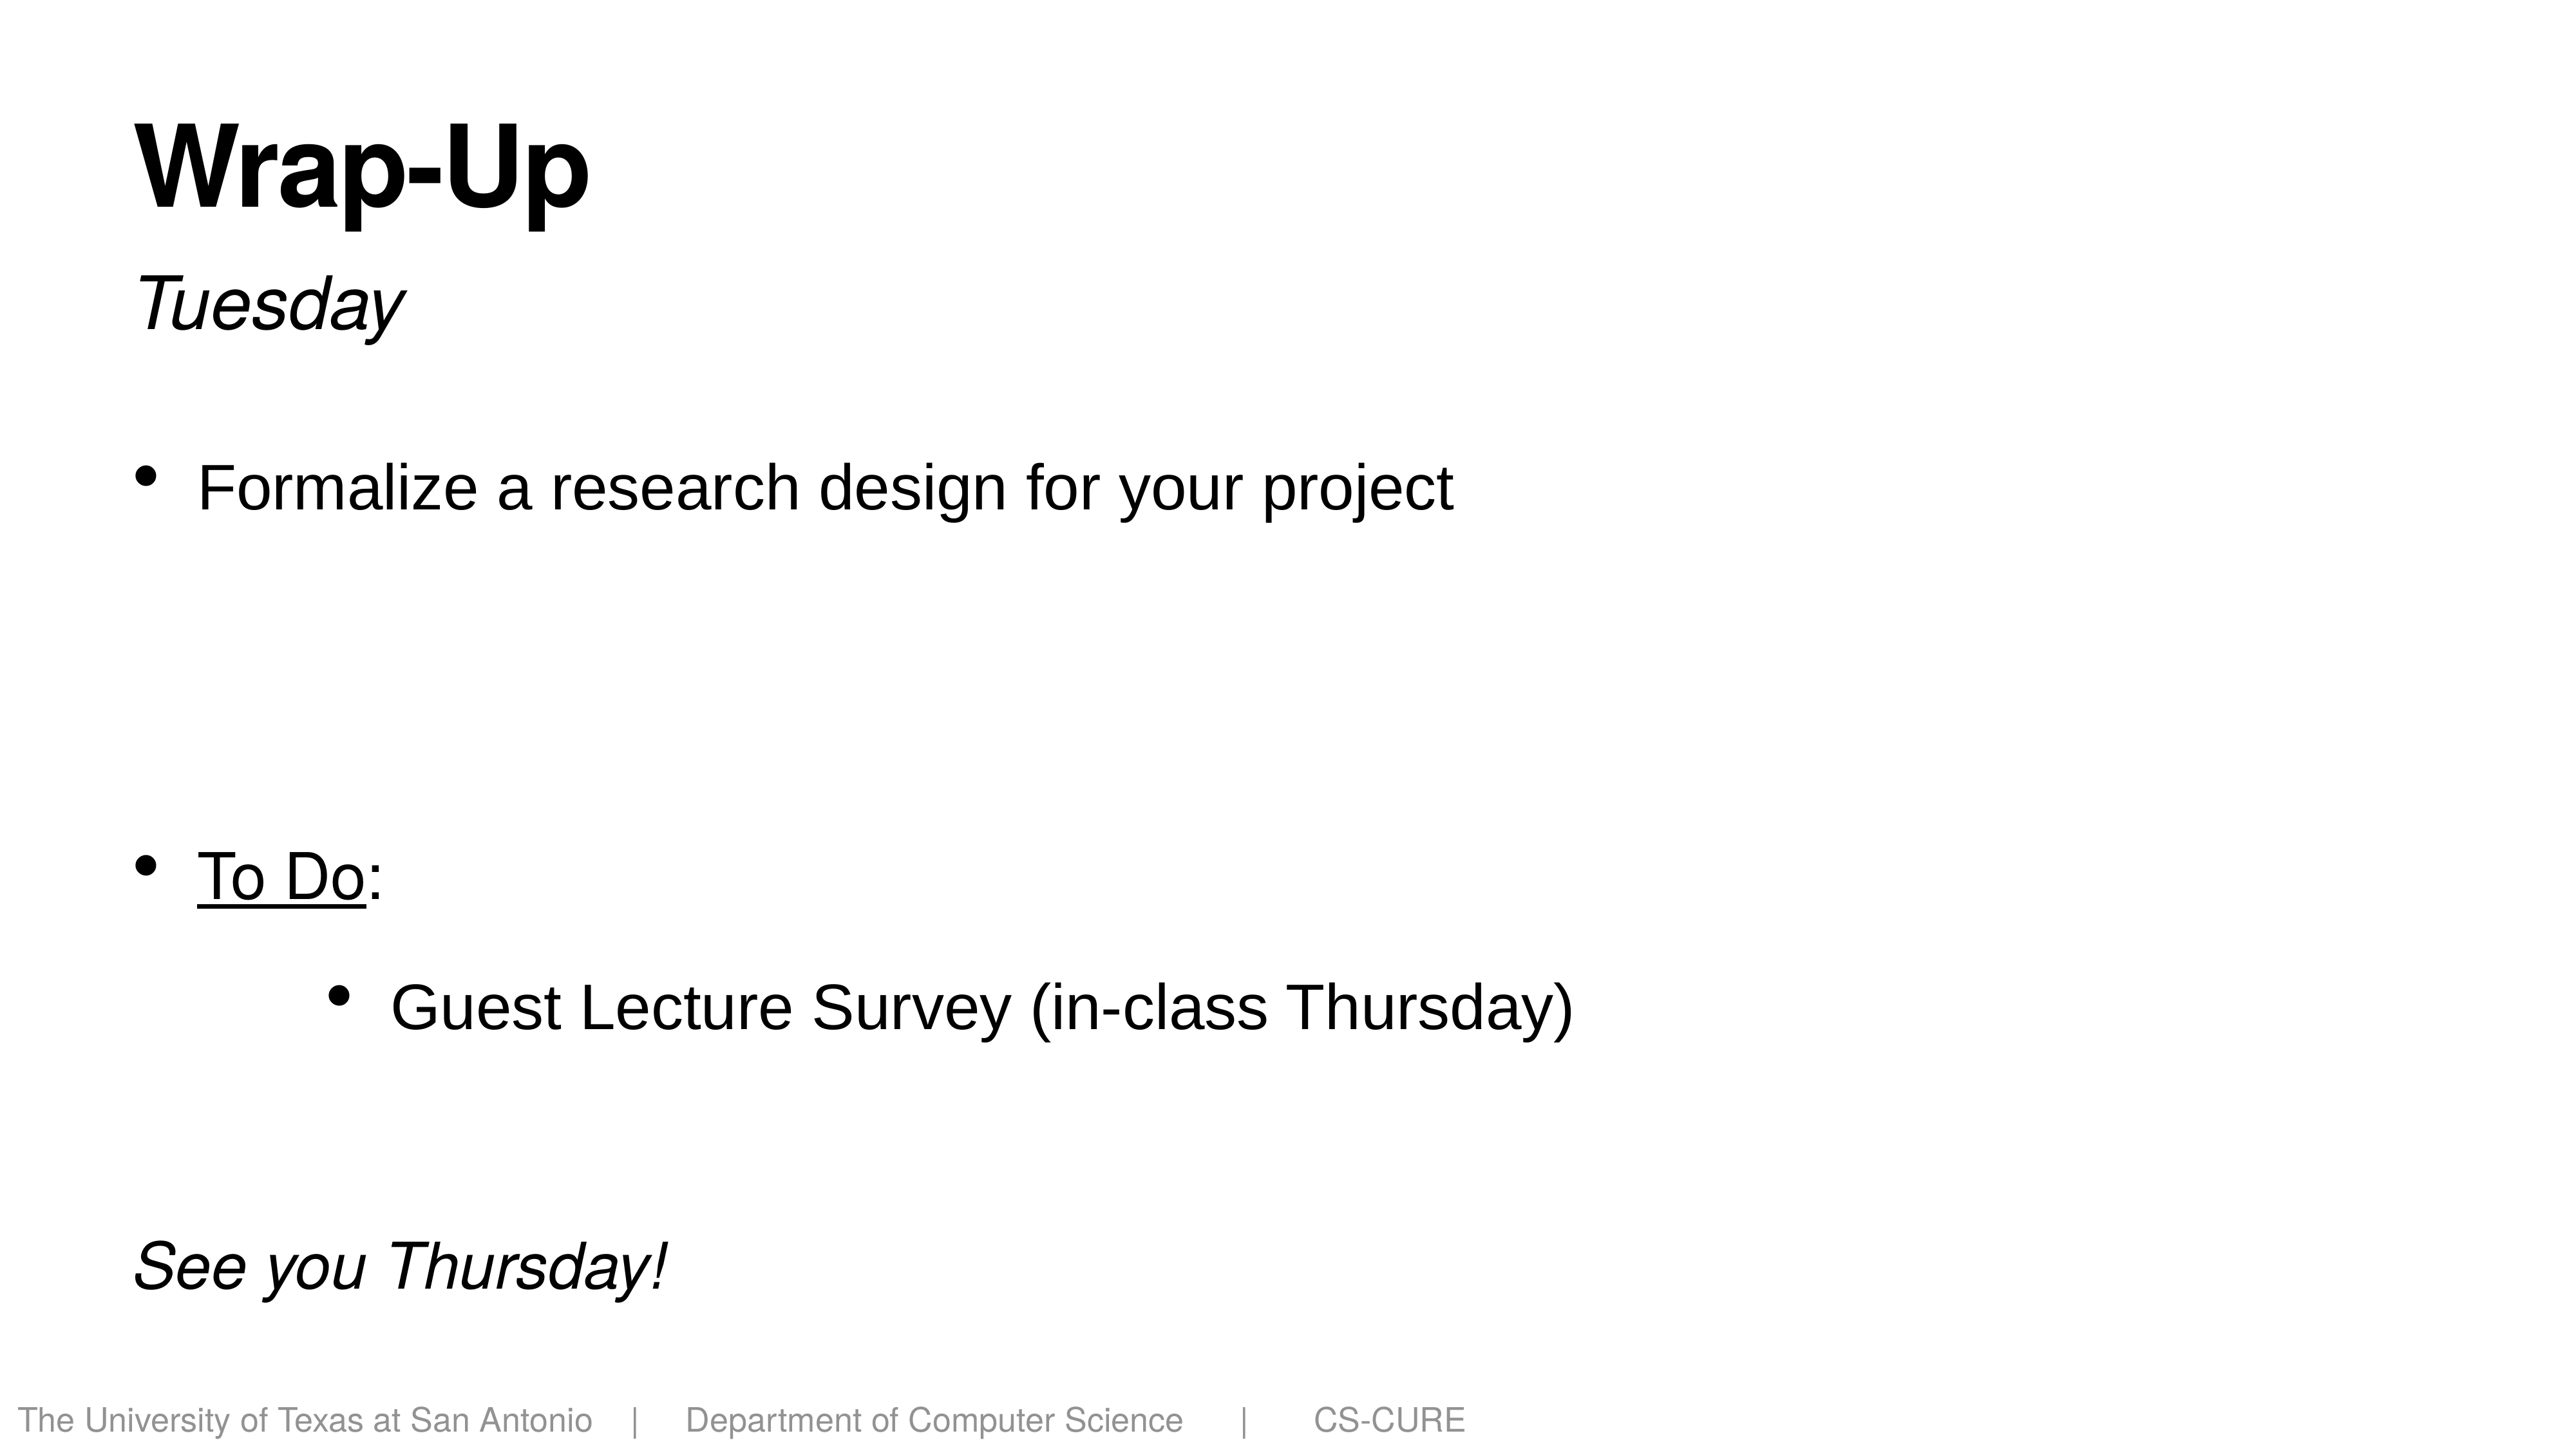

# Wrap-Up
Tuesday
Formalize a research design for your project

To Do:
Guest Lecture Survey (in-class Thursday)

See you Thursday!
34